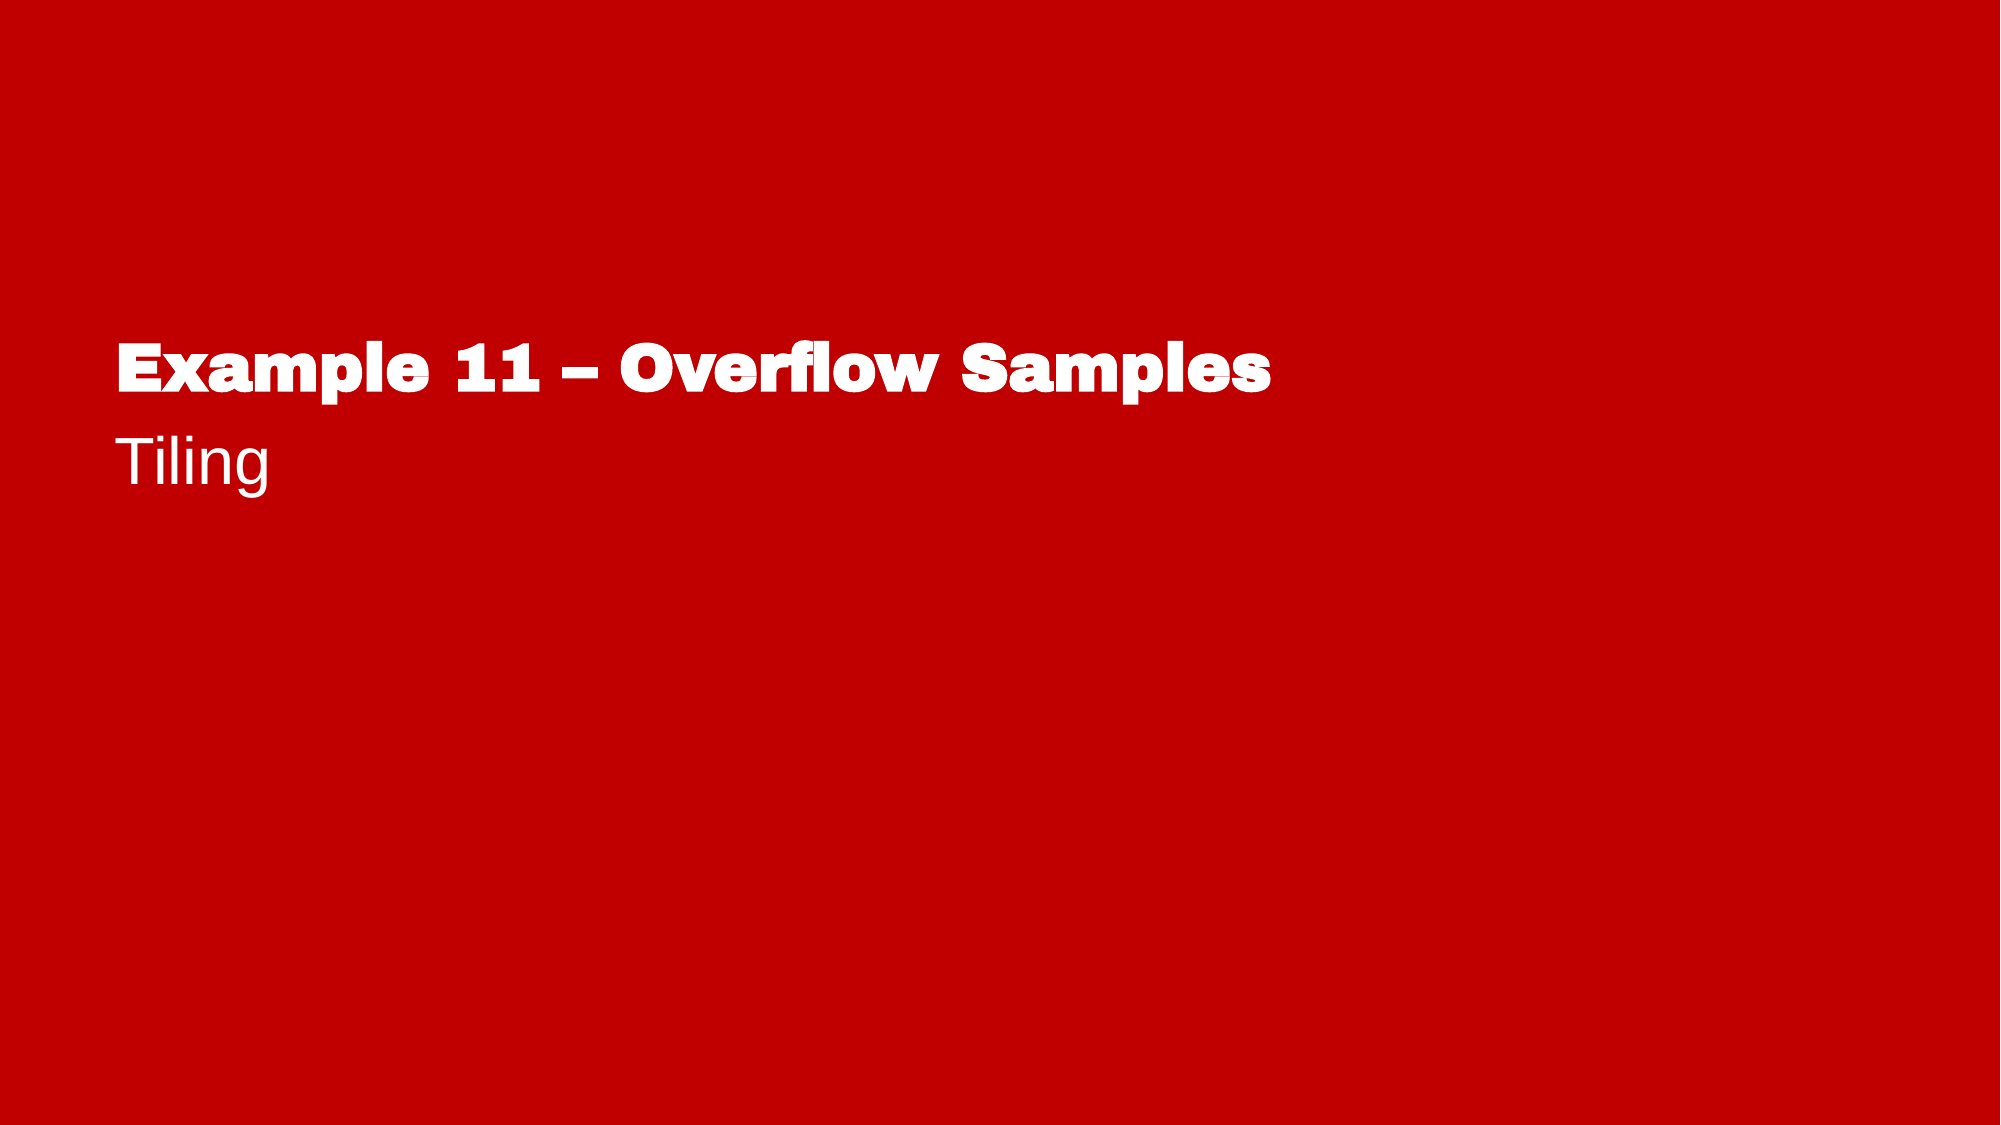

Example 11 – Overflow Samples
# Tiling